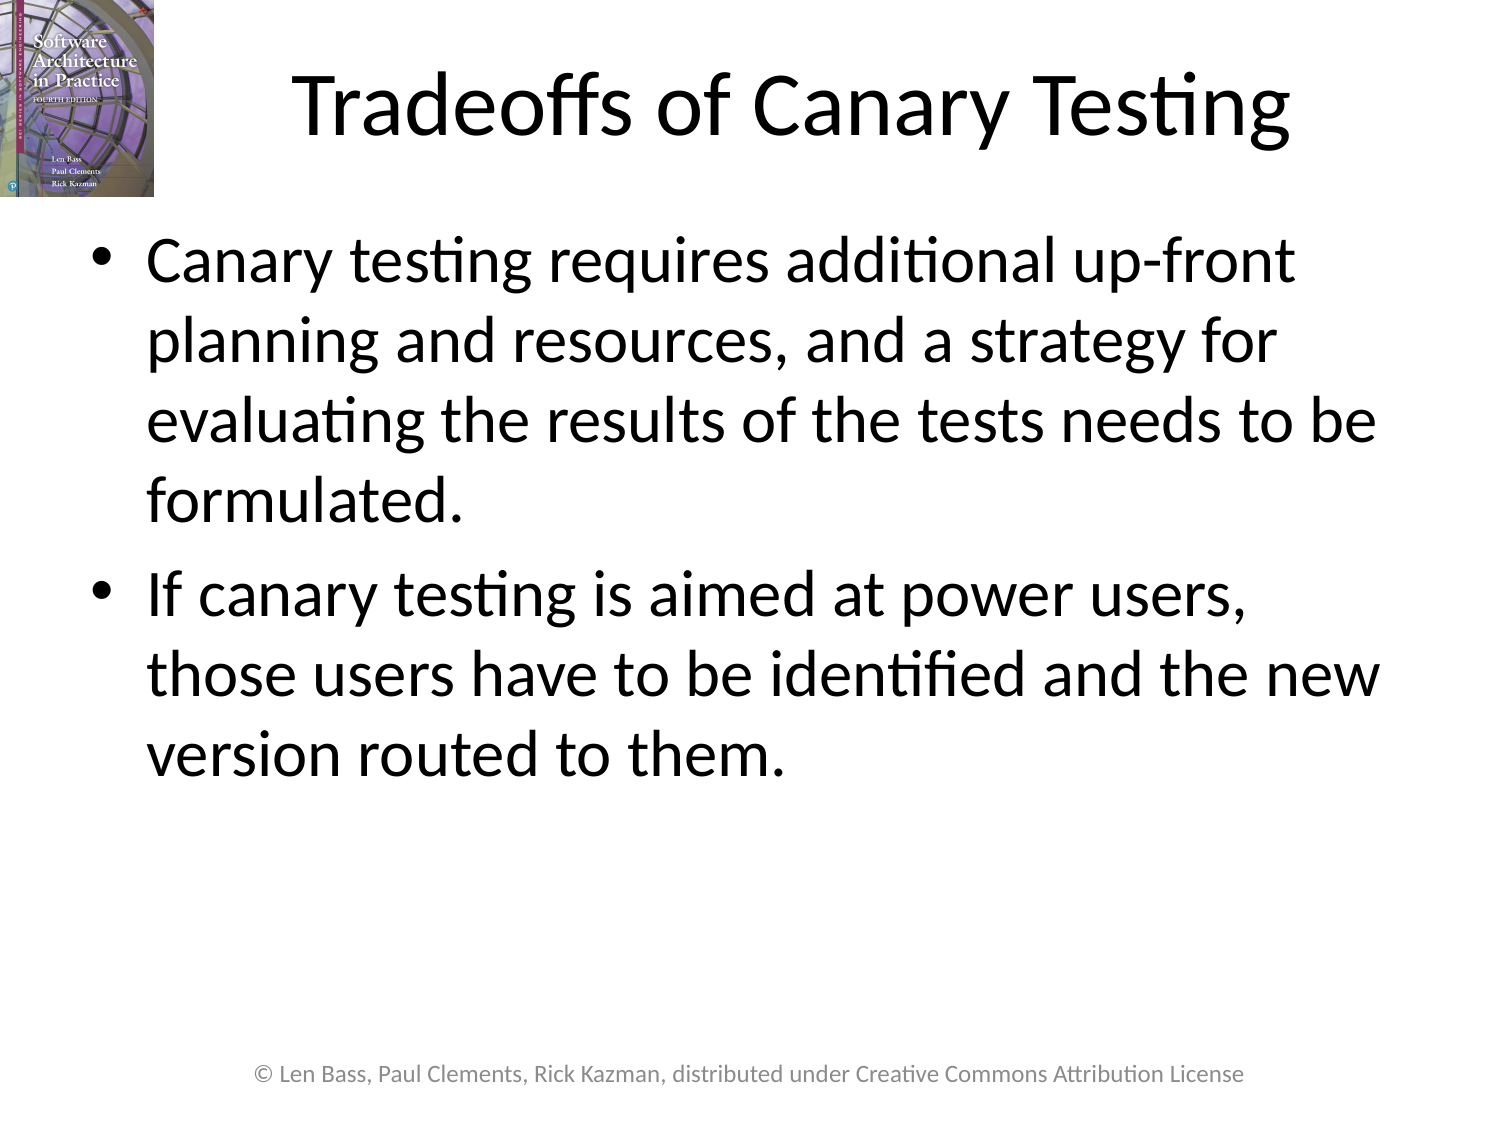

# Tradeoffs of Canary Testing
Canary testing requires additional up-front planning and resources, and a strategy for evaluating the results of the tests needs to be formulated.
If canary testing is aimed at power users, those users have to be identified and the new version routed to them.

© Len Bass, Paul Clements, Rick Kazman, distributed under Creative Commons Attribution License